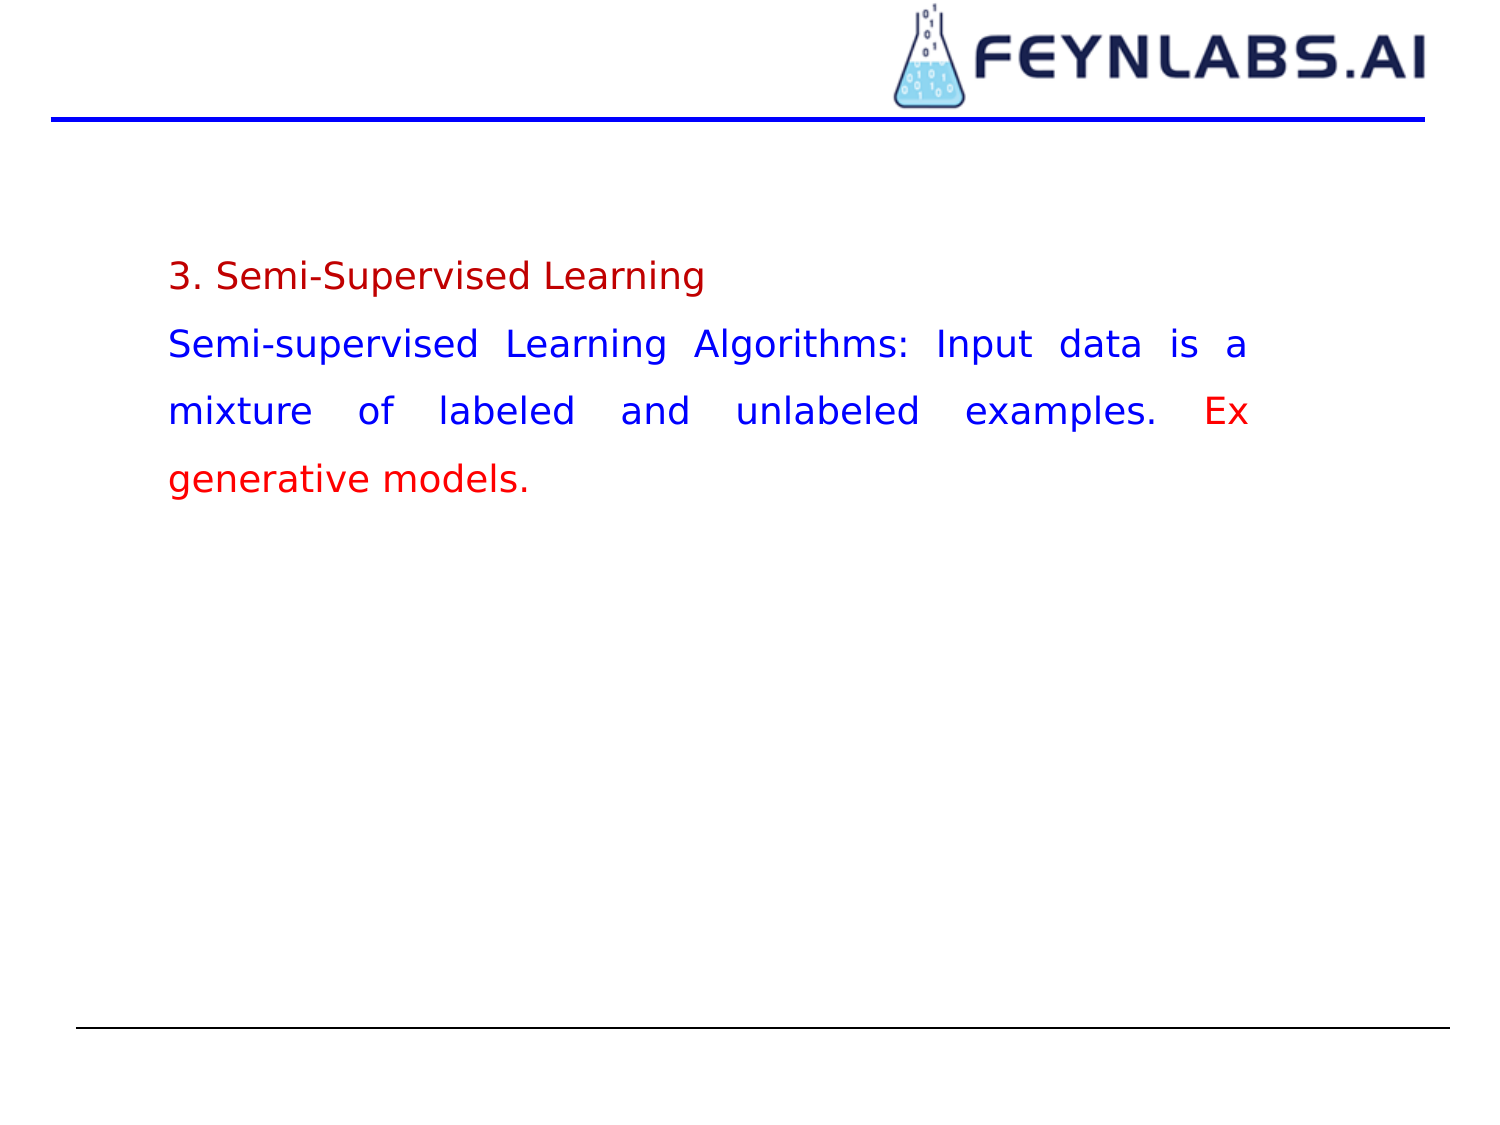

3. Semi-Supervised Learning
Semi-supervised Learning Algorithms: Input data is a mixture of labeled and unlabeled examples. Ex generative models.